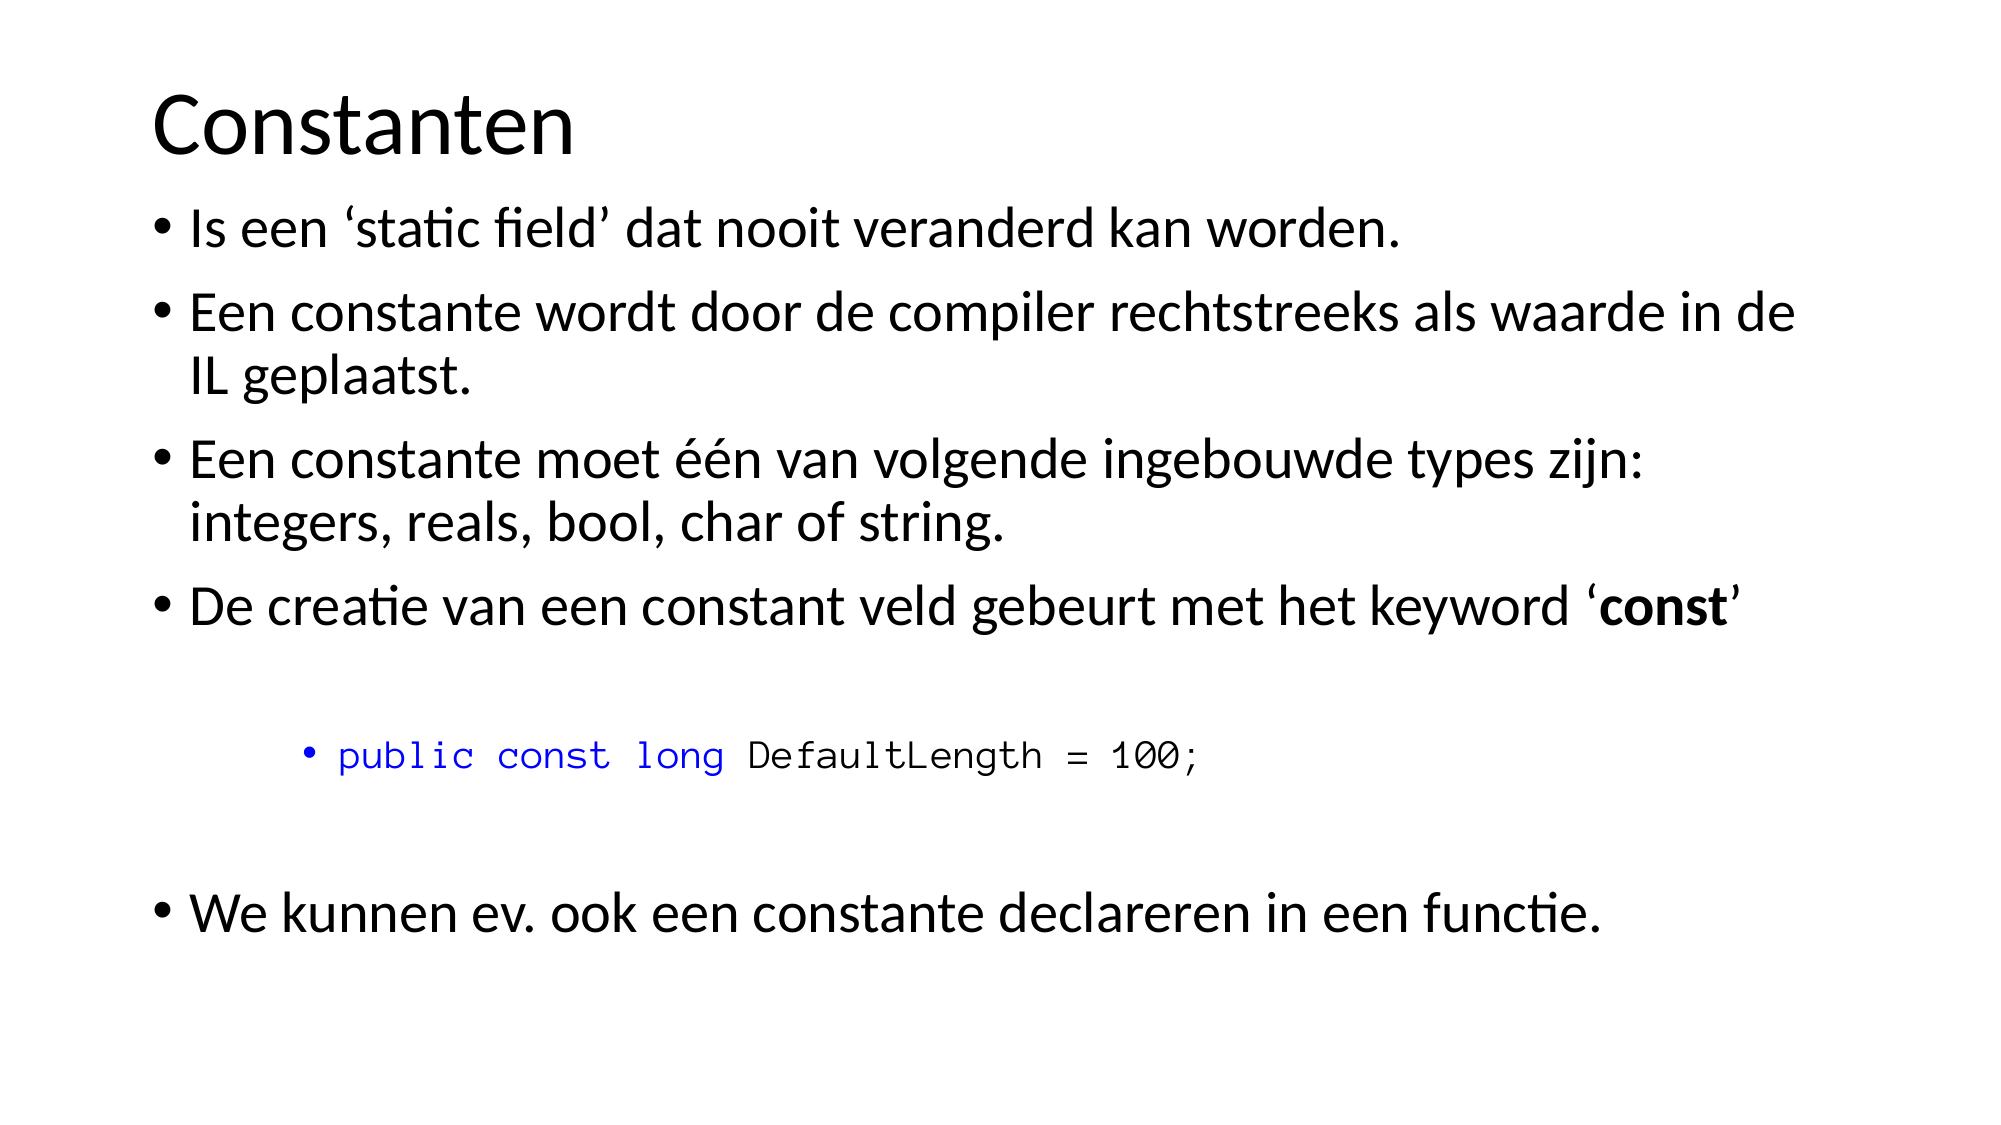

# Constanten
Is een ‘static field’ dat nooit veranderd kan worden.
Een constante wordt door de compiler rechtstreeks als waarde in de IL geplaatst.
Een constante moet één van volgende ingebouwde types zijn: integers, reals, bool, char of string.
De creatie van een constant veld gebeurt met het keyword ‘const’

public const long DefaultLength = 100;

We kunnen ev. ook een constante declareren in een functie.